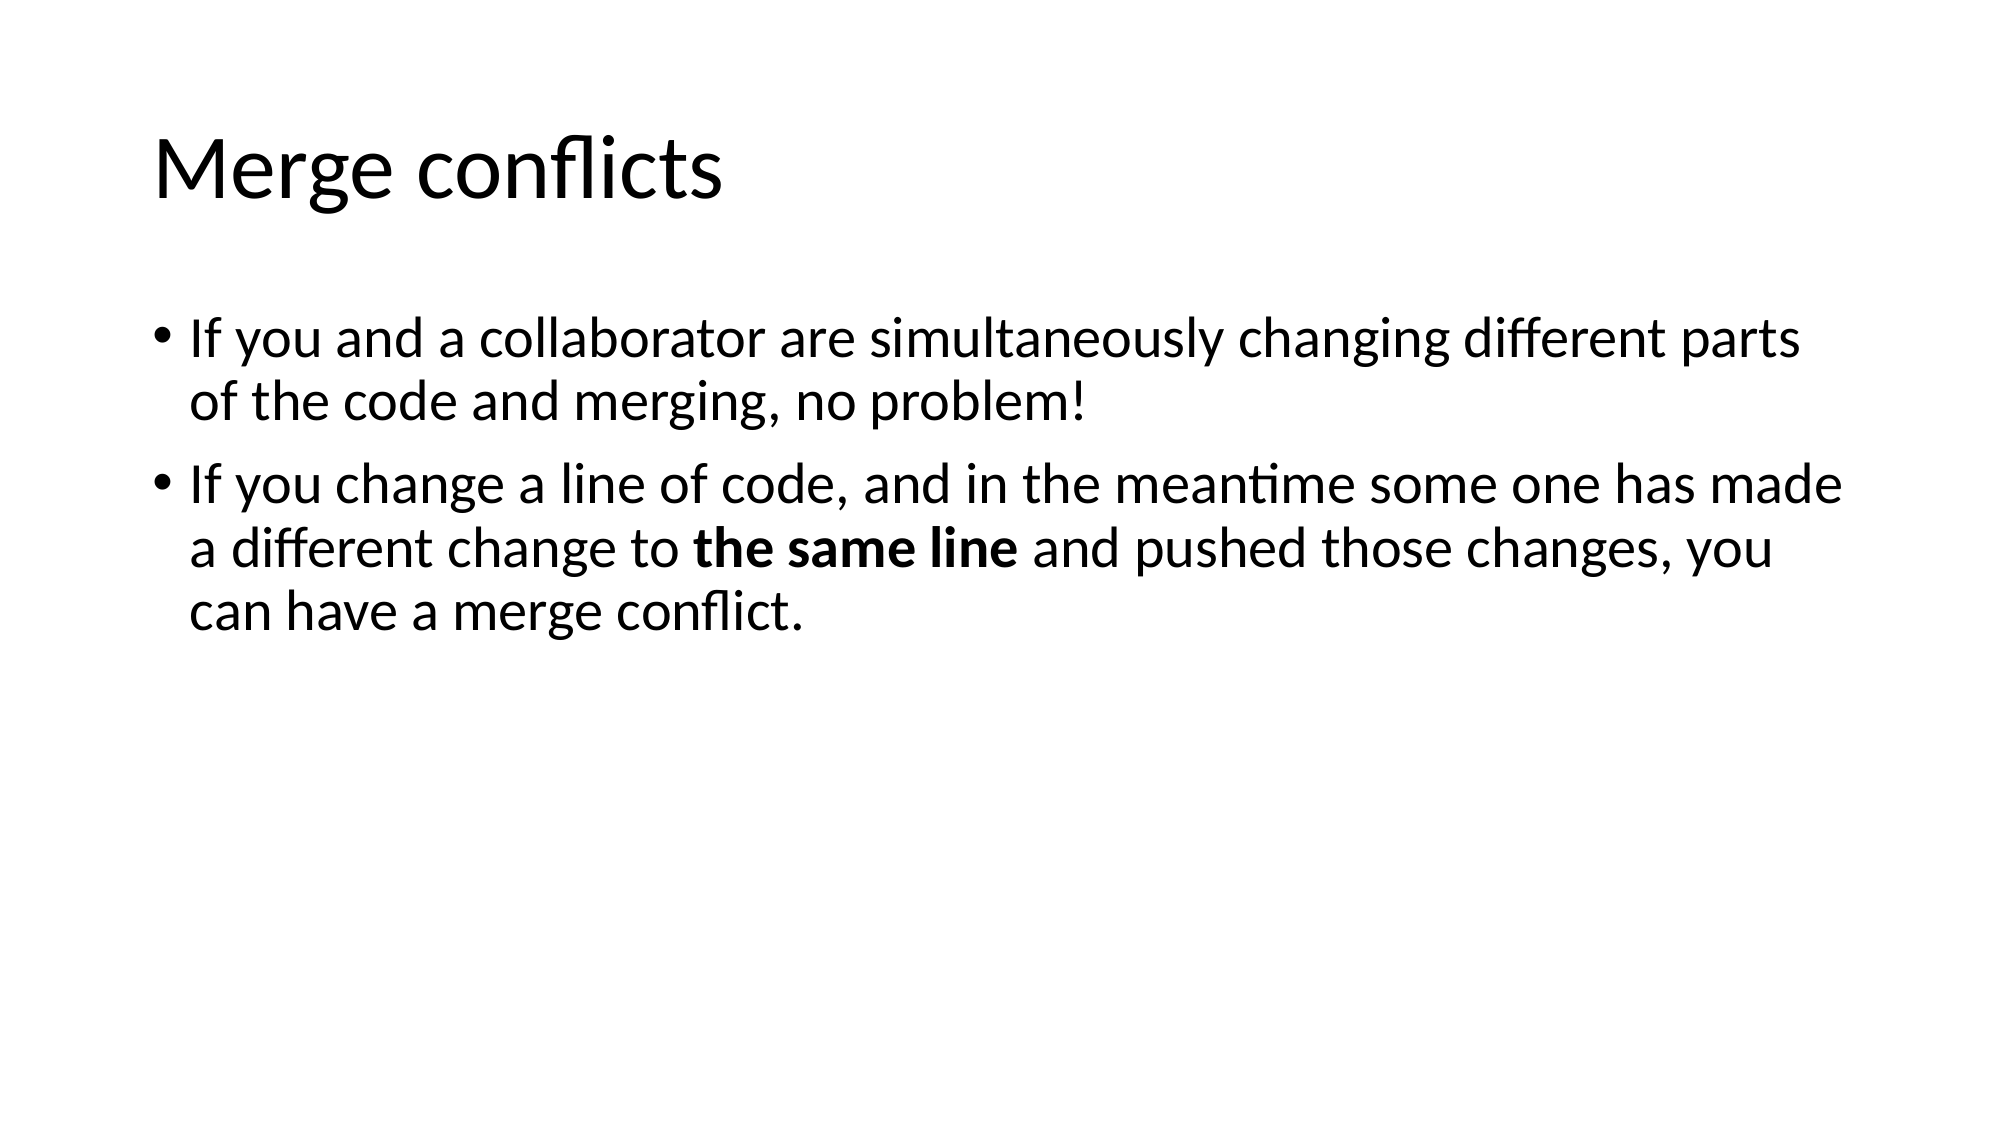

# Merge conflicts
If you and a collaborator are simultaneously changing different parts of the code and merging, no problem!
If you change a line of code, and in the meantime some one has made a different change to the same line and pushed those changes, you can have a merge conflict.